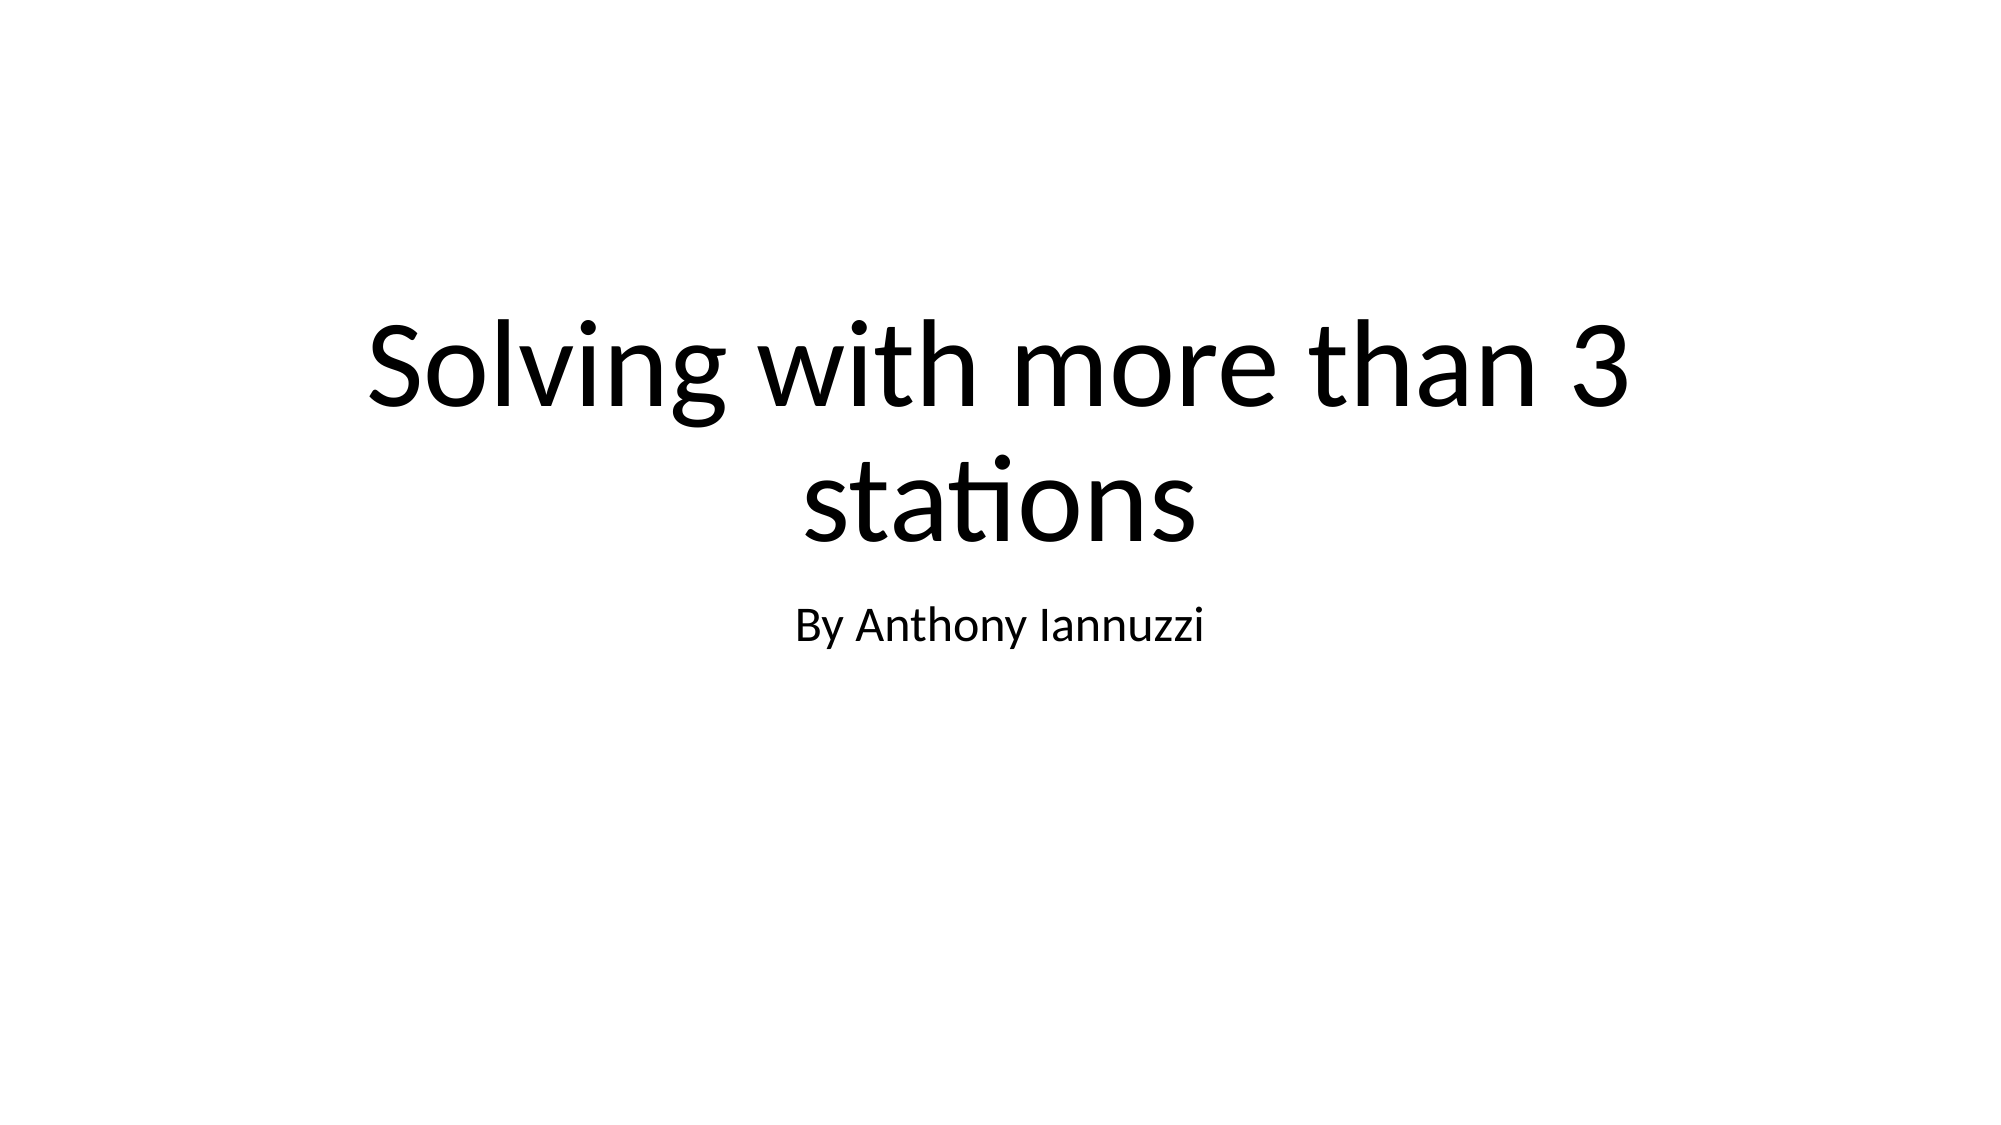

# Solving with more than 3 stations
By Anthony Iannuzzi